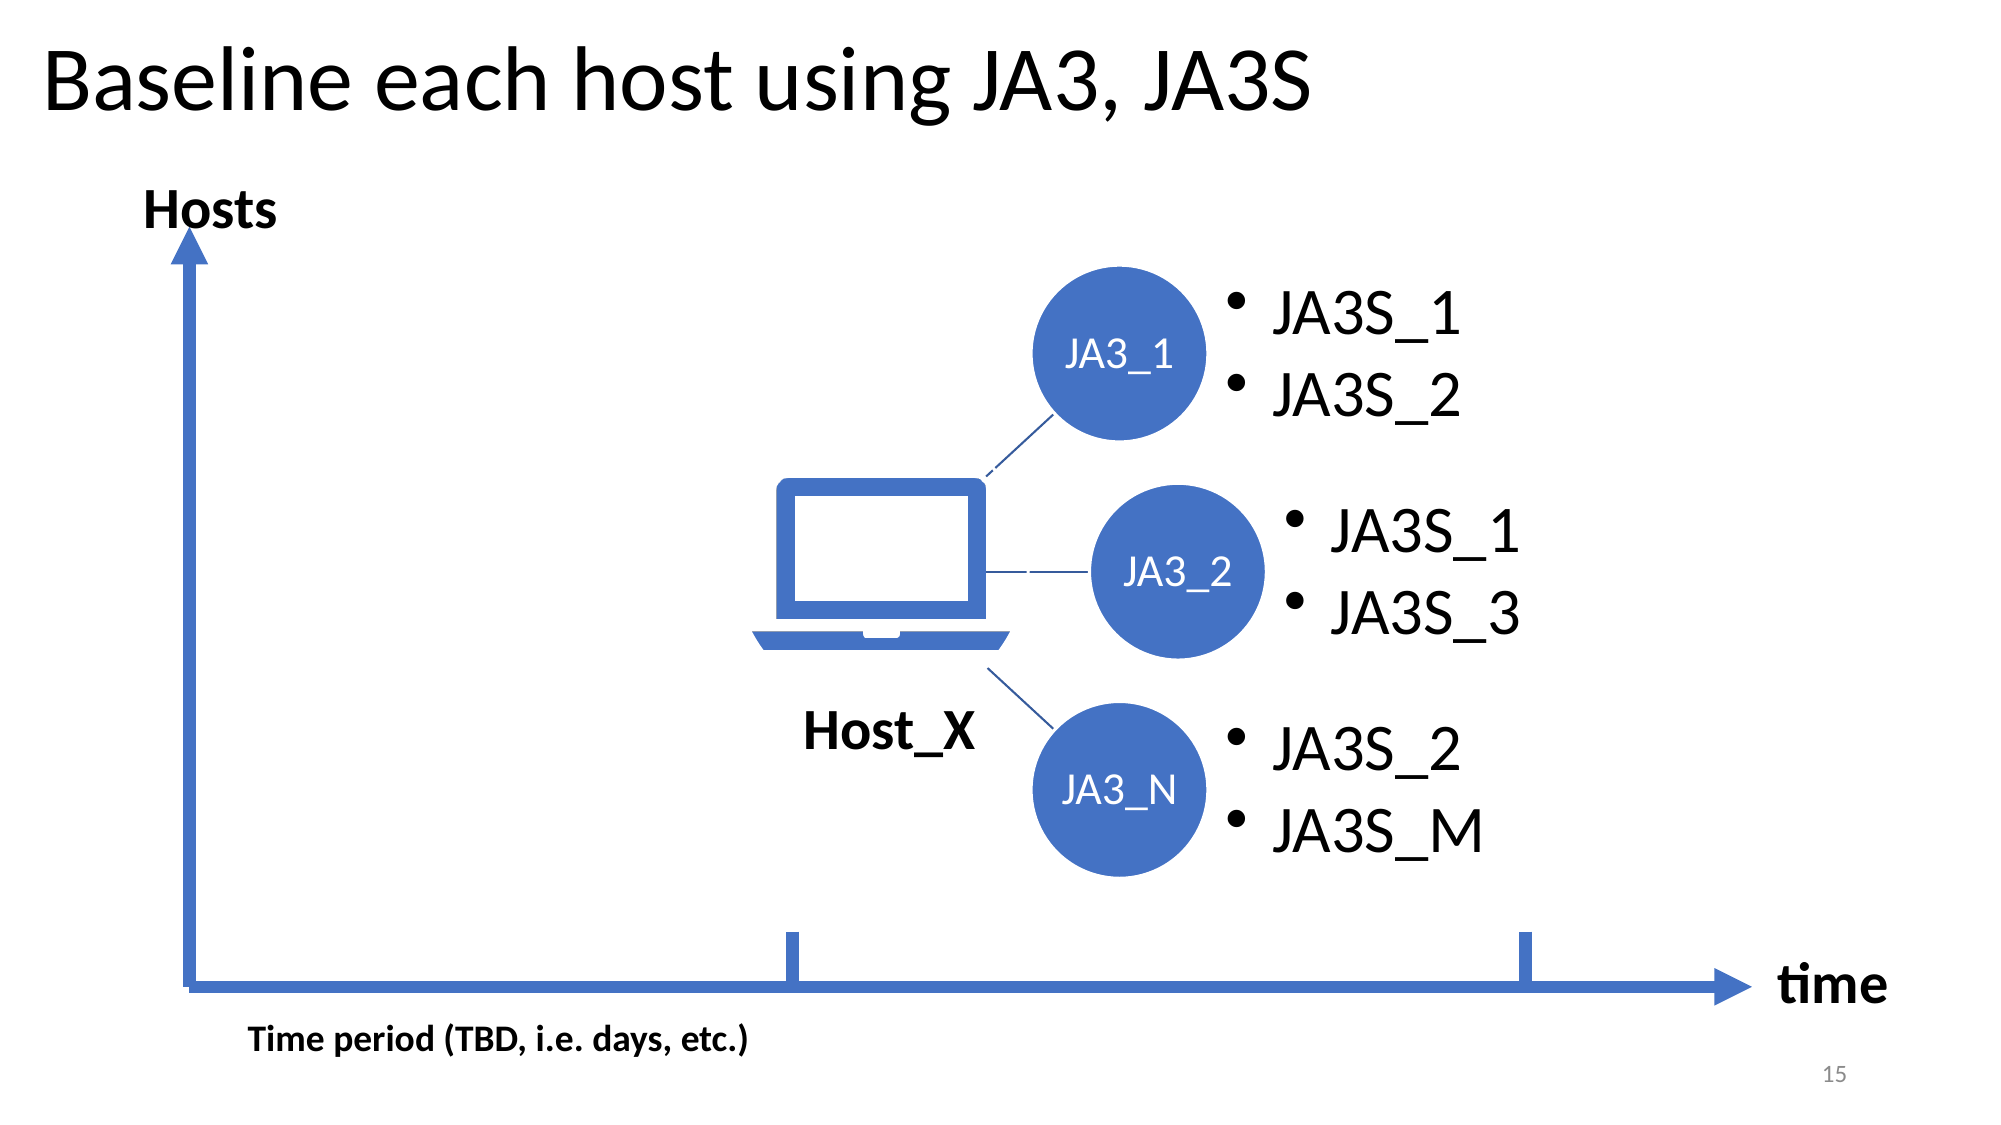

# Baseline each host using JA3, JA3S
Hosts
JA3_1
JA3S_1
JA3S_2
JA3_2
JA3S_1
JA3S_3
JA3_N
JA3S_2
JA3S_M
Host_X
time
Time period (TBD, i.e. days, etc.)
15